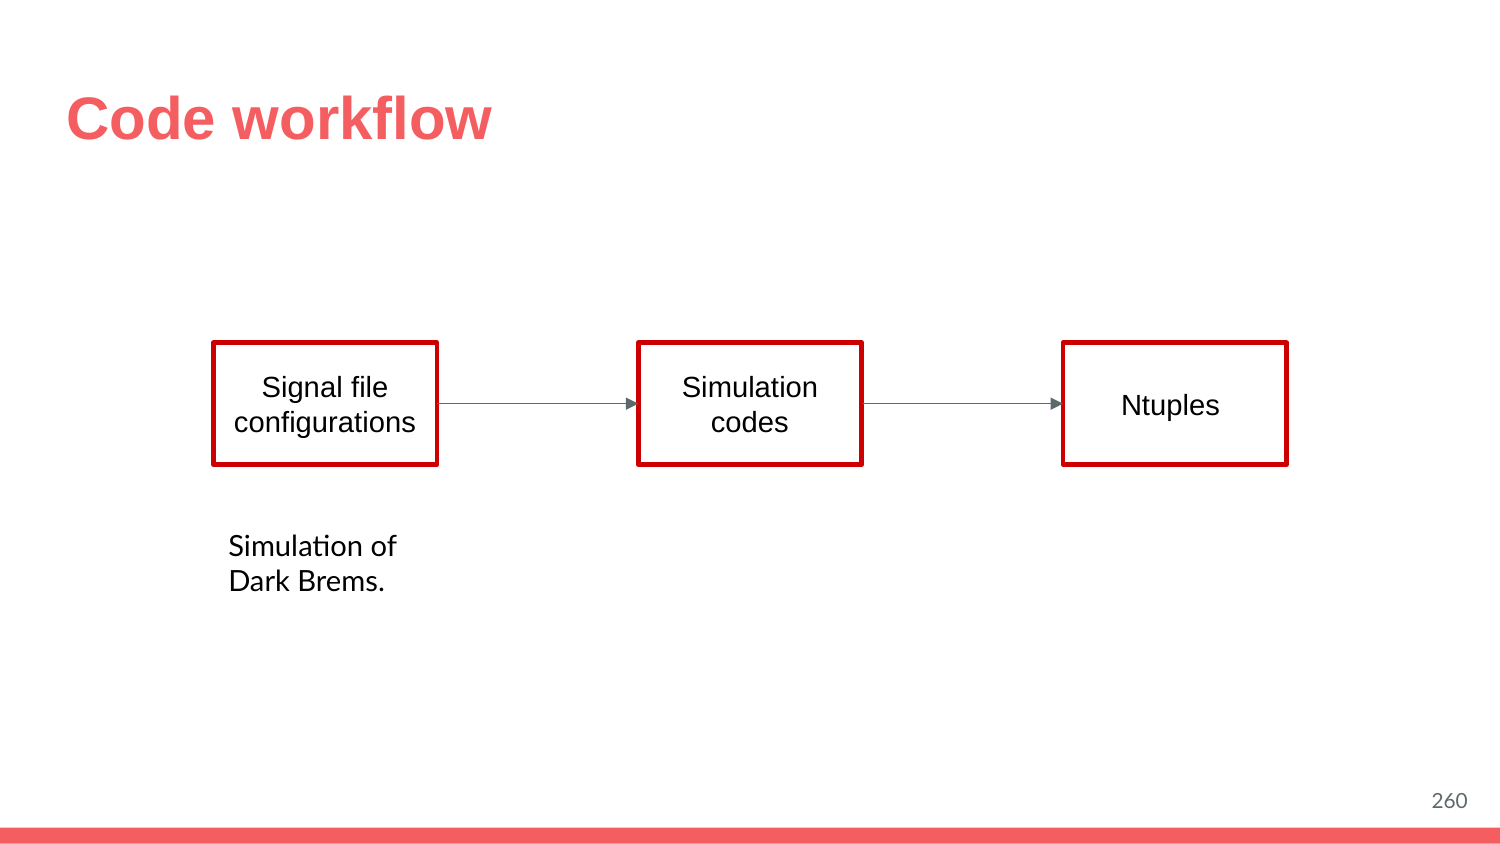

# Code workflow
Signal file configurations
Simulation codes
Ntuples
Simulation of Dark Brems.
260